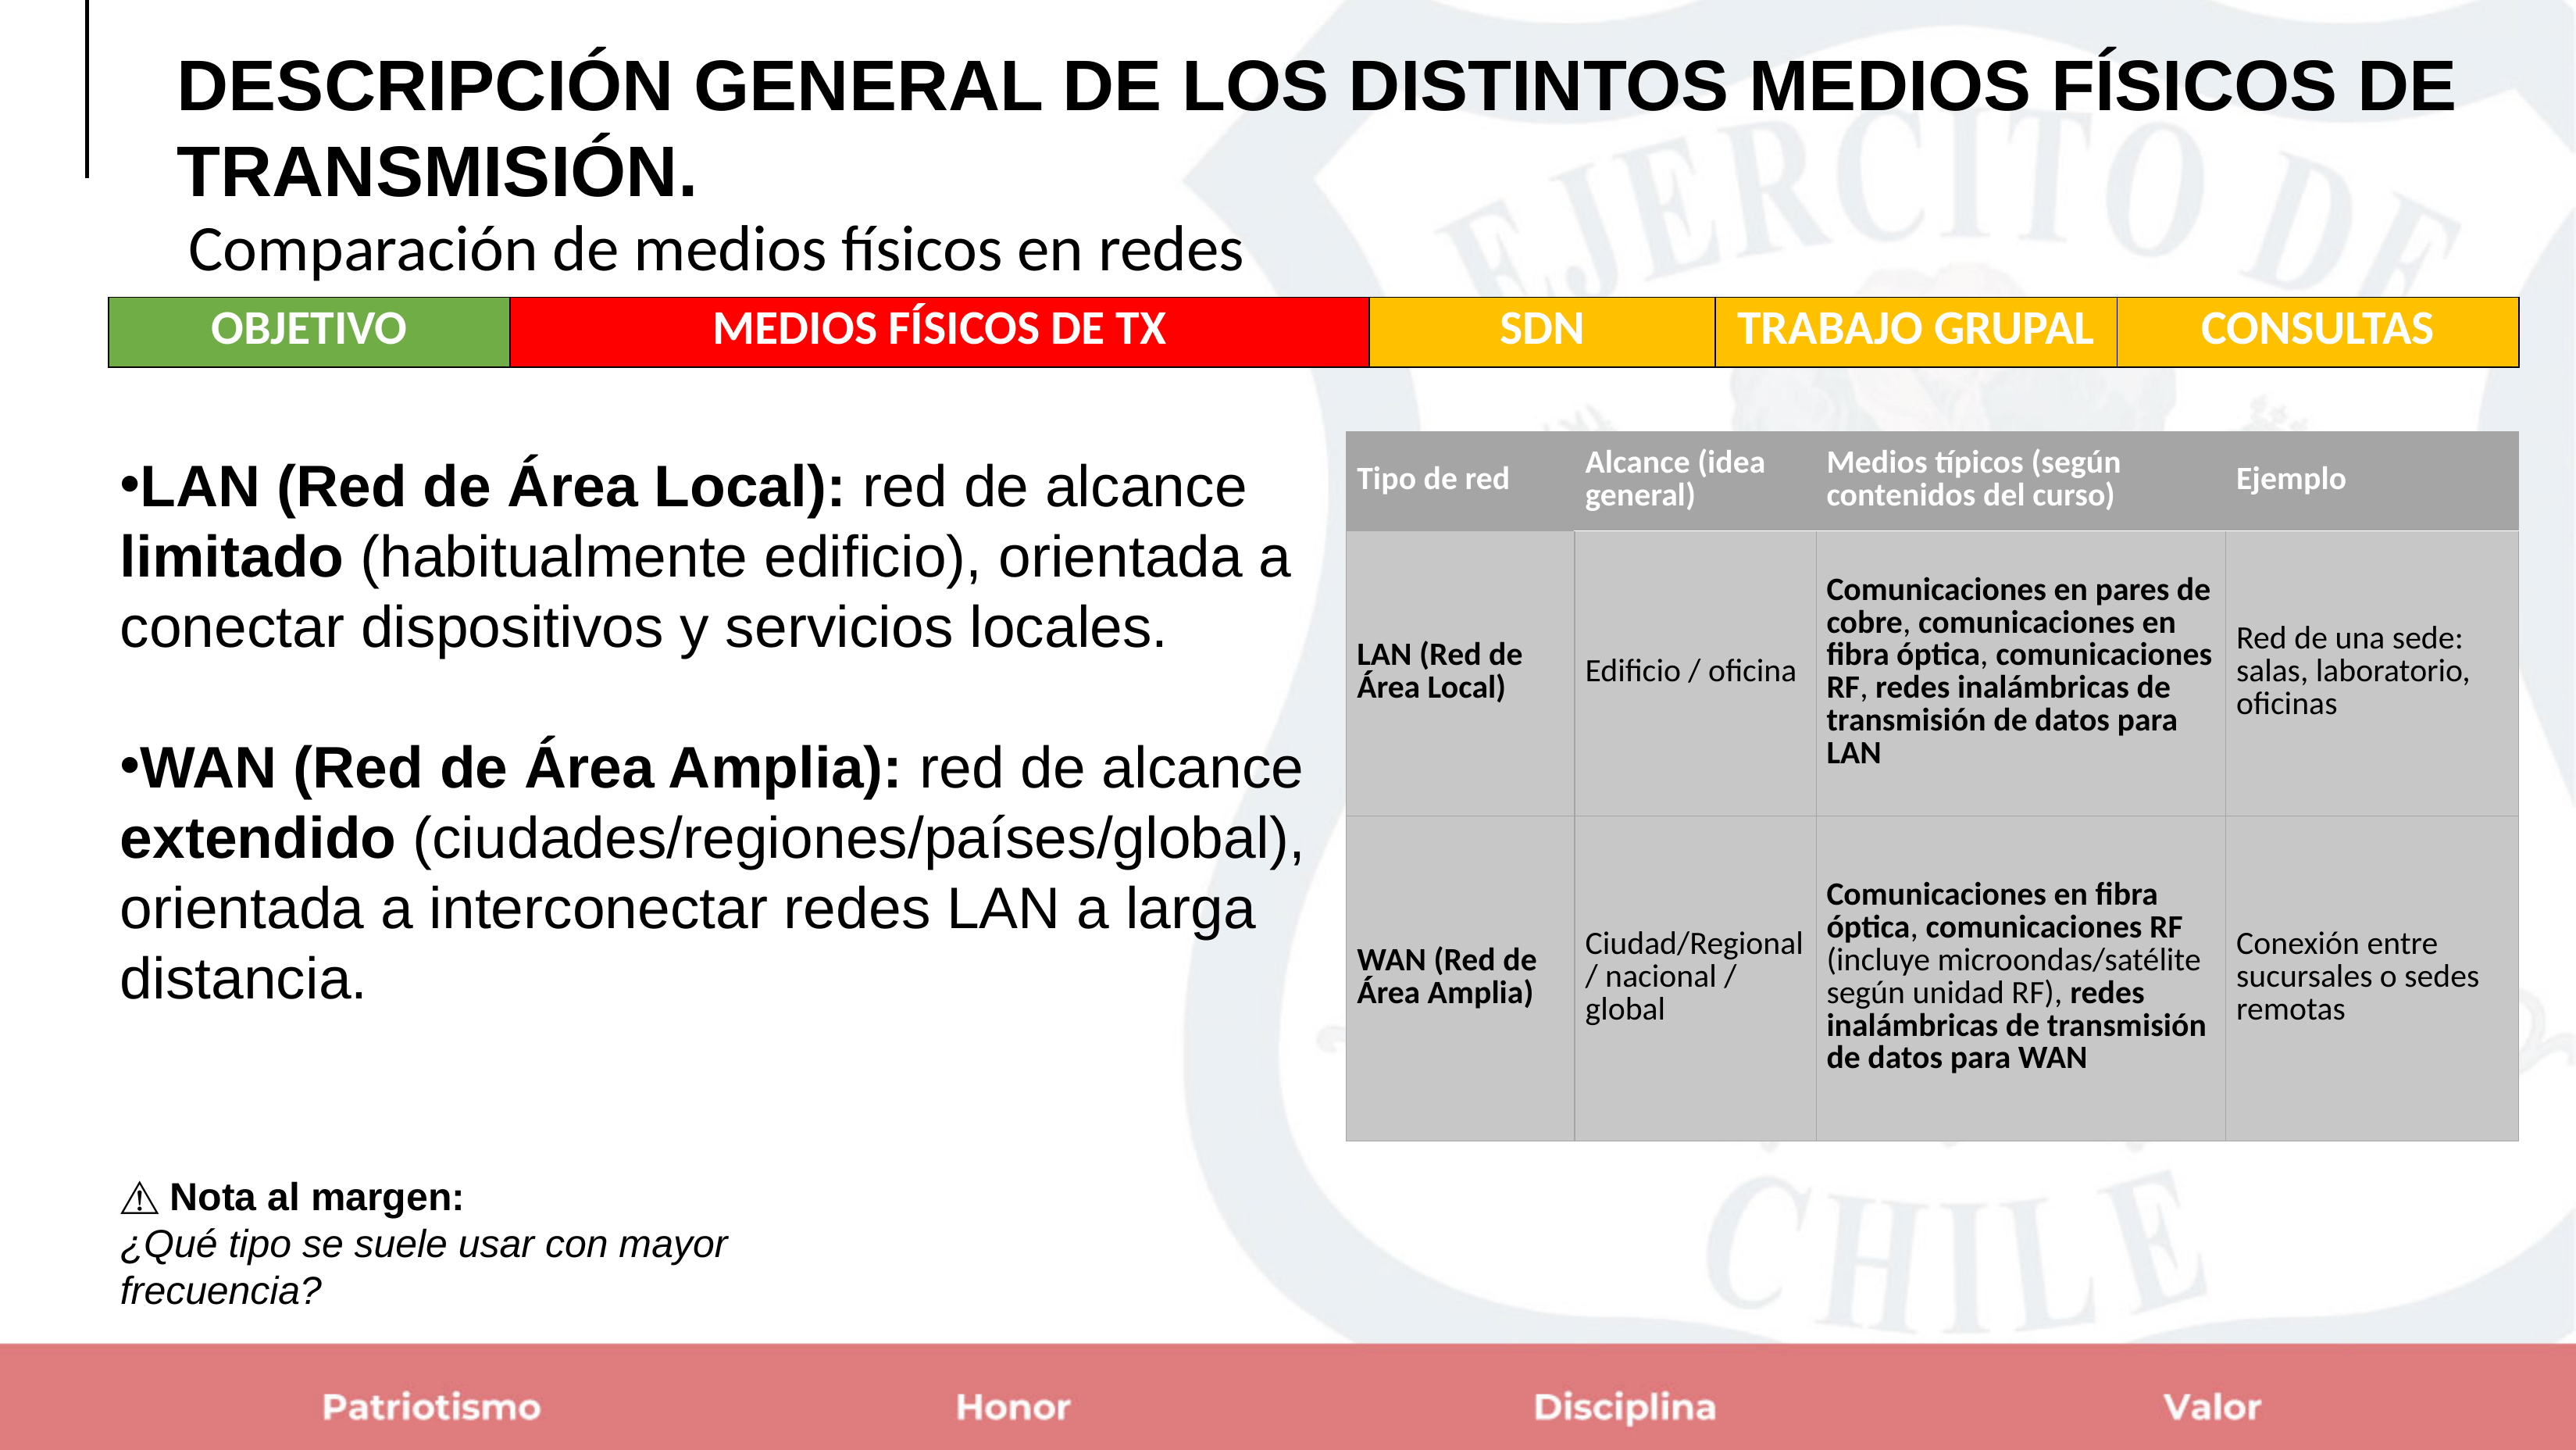

DESCRIPCIÓN GENERAL DE LOS DISTINTOS MEDIOS FÍSICOS DE TRANSMISIÓN.

Comparación de medios físicos en redes
| OBJETIVO | MEDIOS FÍSICOS DE TX | SDN | TRABAJO GRUPAL | CONSULTAS |
| --- | --- | --- | --- | --- |
| Tipo de red | Alcance (idea general) | Medios típicos (según contenidos del curso) | Ejemplo |
| --- | --- | --- | --- |
| LAN (Red de Área Local) | Edificio / oficina | Comunicaciones en pares de cobre, comunicaciones en fibra óptica, comunicaciones RF, redes inalámbricas de transmisión de datos para LAN | Red de una sede: salas, laboratorio, oficinas |
| WAN (Red de Área Amplia) | Ciudad/Regional / nacional / global | Comunicaciones en fibra óptica, comunicaciones RF (incluye microondas/satélite según unidad RF), redes inalámbricas de transmisión de datos para WAN | Conexión entre sucursales o sedes remotas |
LAN (Red de Área Local): red de alcance limitado (habitualmente edificio), orientada a conectar dispositivos y servicios locales.

WAN (Red de Área Amplia): red de alcance extendido (ciudades/regiones/países/global), orientada a interconectar redes LAN a larga distancia.
⚠️ Nota al margen:
¿Qué tipo se suele usar con mayor frecuencia?